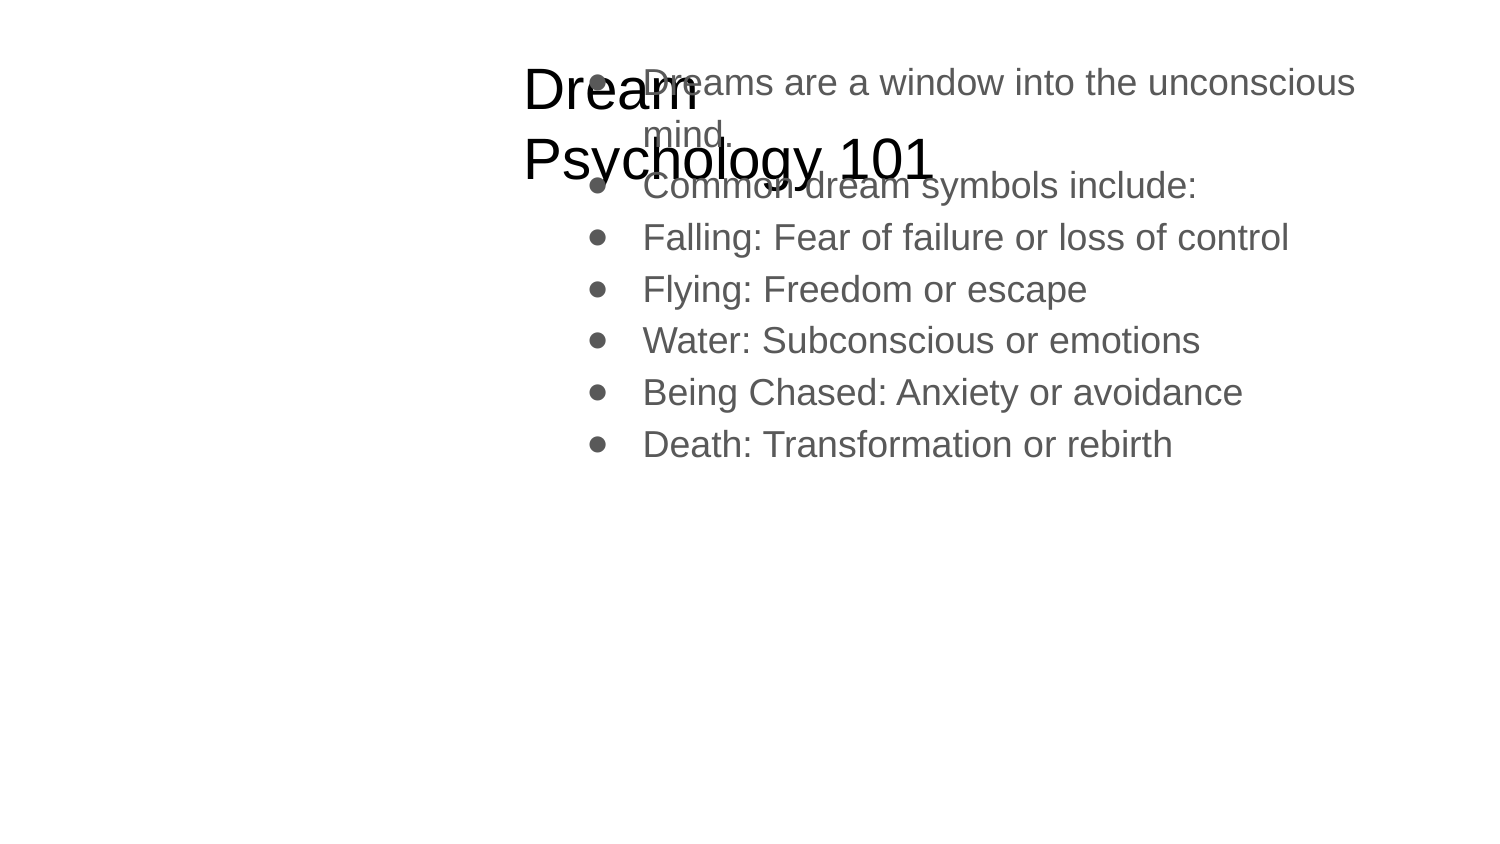

# Dream Psychology 101
Dreams are a window into the unconscious mind.
Common dream symbols include:
Falling: Fear of failure or loss of control
Flying: Freedom or escape
Water: Subconscious or emotions
Being Chased: Anxiety or avoidance
Death: Transformation or rebirth